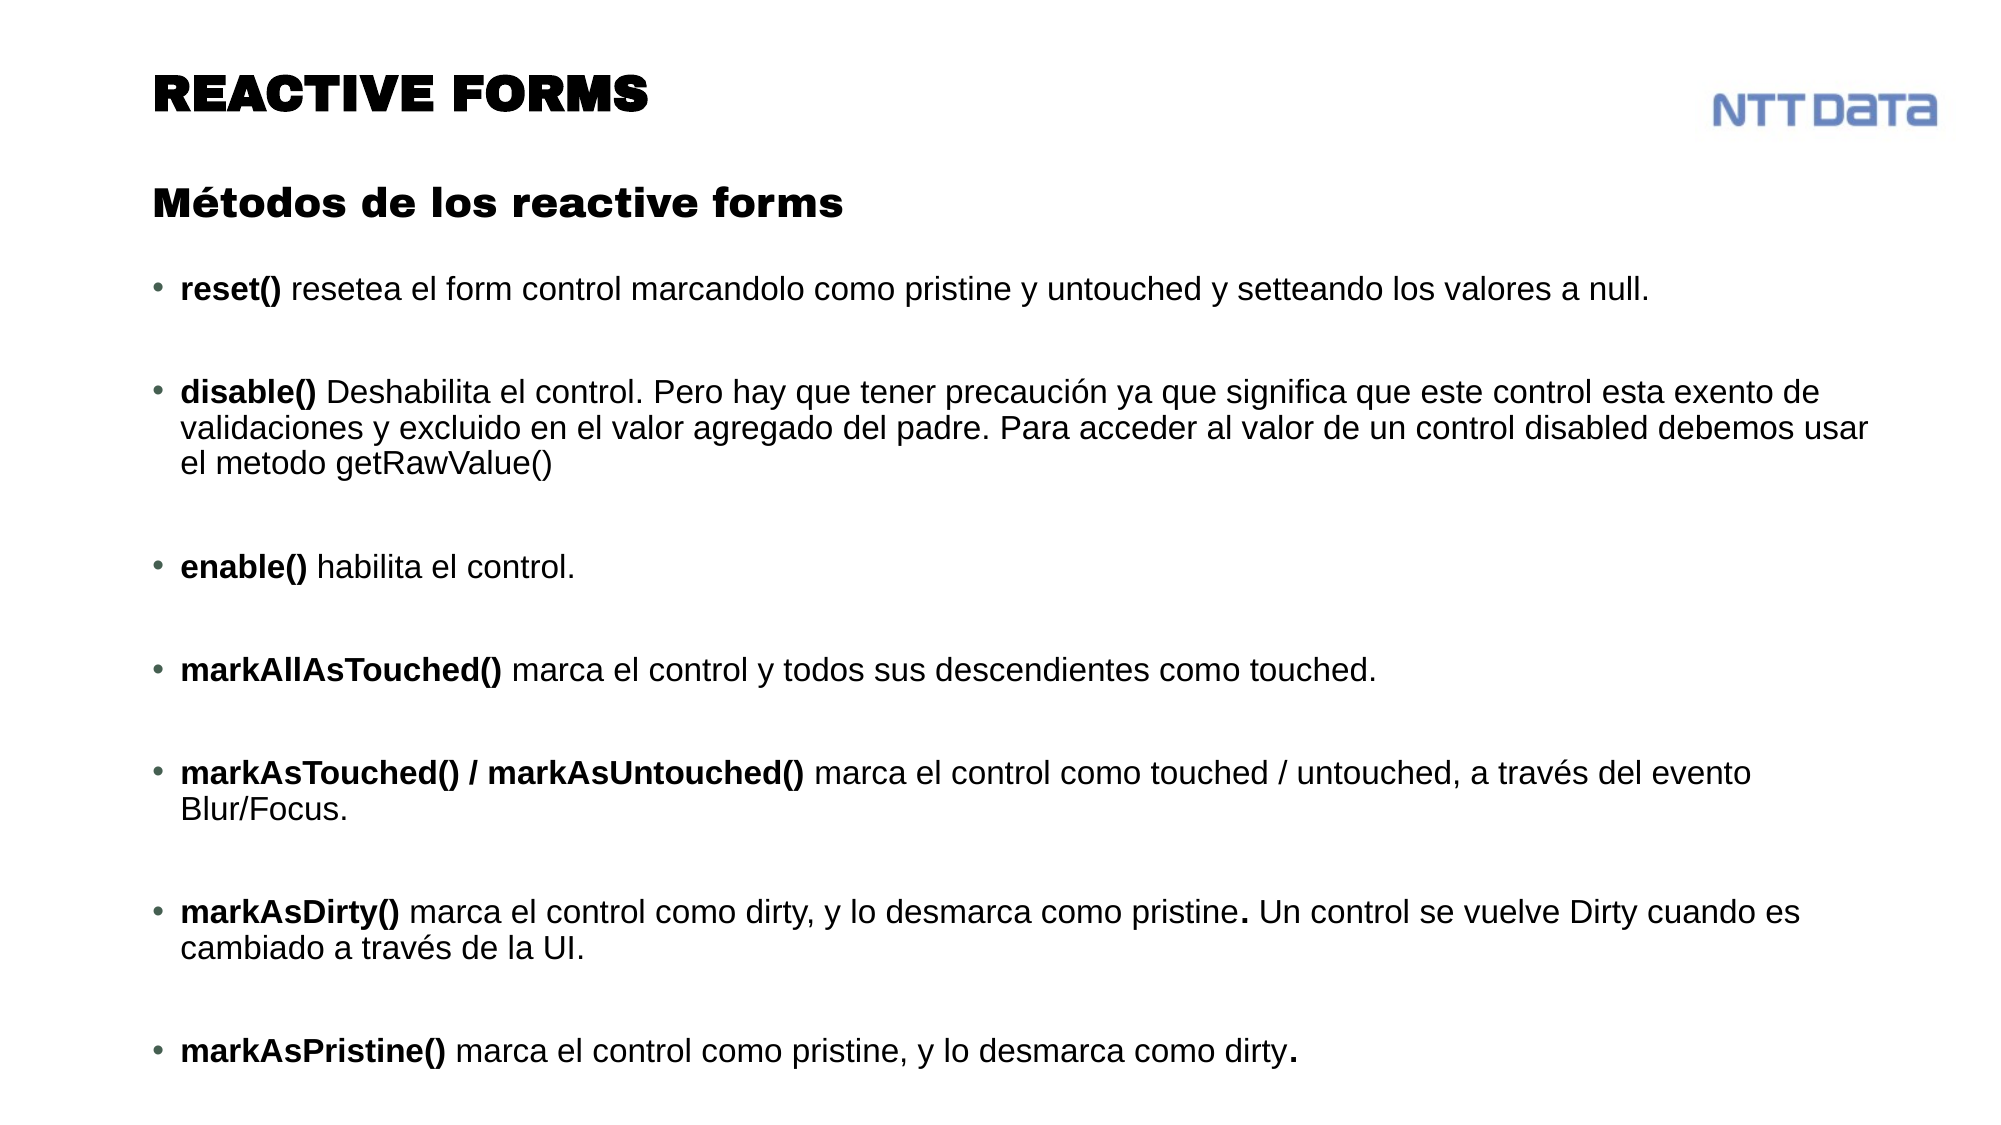

# REACTIVE FORMS
Métodos de los reactive forms
reset() resetea el form control marcandolo como pristine y untouched y setteando los valores a null.

disable() Deshabilita el control. Pero hay que tener precaución ya que significa que este control esta exento de validaciones y excluido en el valor agregado del padre. Para acceder al valor de un control disabled debemos usar el metodo getRawValue()

enable() habilita el control.

markAllAsTouched() marca el control y todos sus descendientes como touched.

markAsTouched() / markAsUntouched() marca el control como touched / untouched, a través del evento Blur/Focus.

markAsDirty() marca el control como dirty, y lo desmarca como pristine. Un control se vuelve Dirty cuando es cambiado a través de la UI.

markAsPristine() marca el control como pristine, y lo desmarca como dirty.